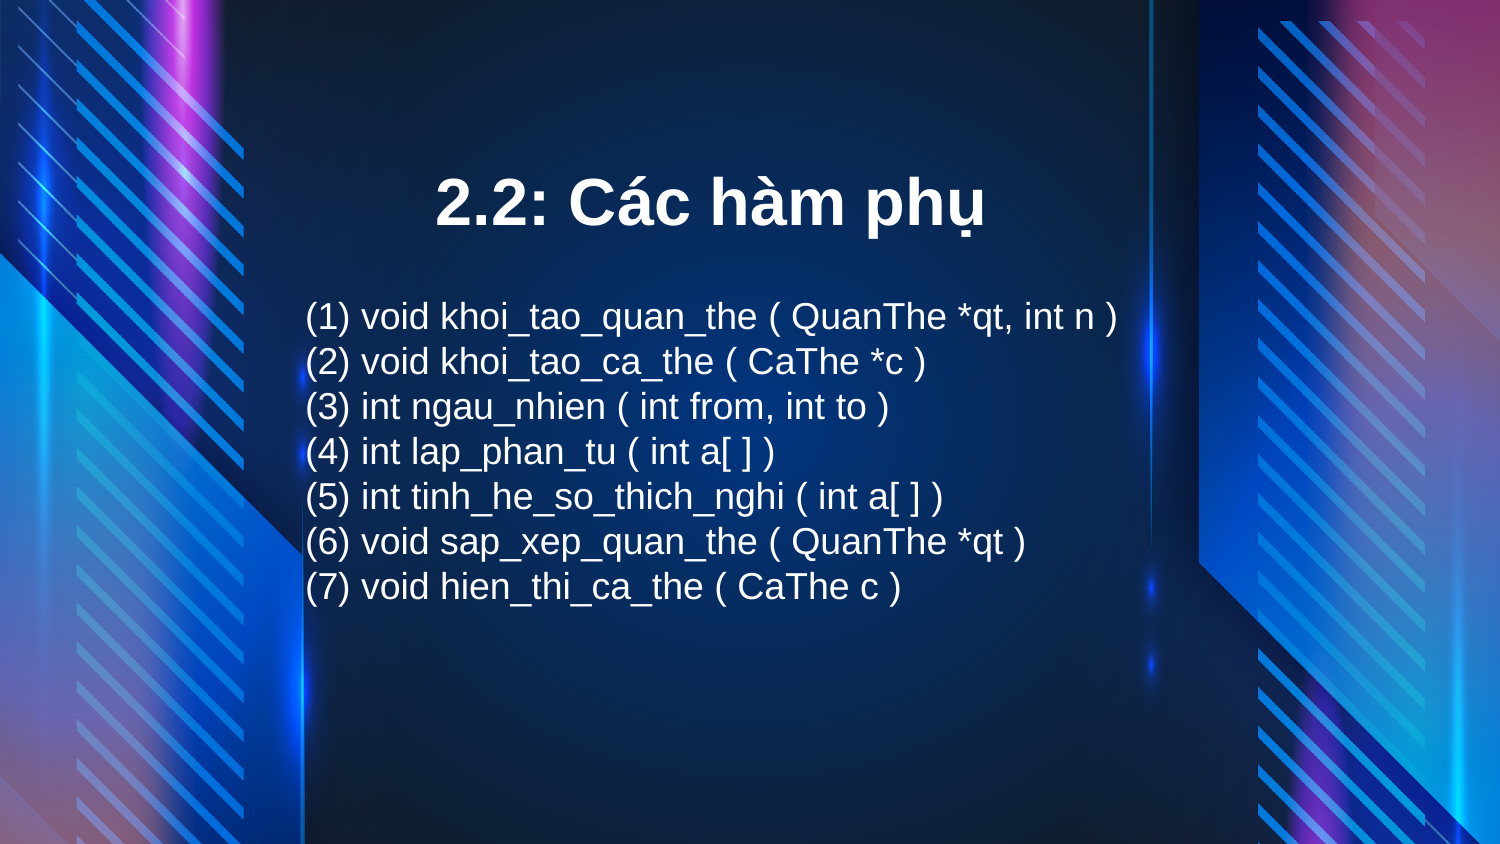

2.2: Các hàm phụ
(1) void khoi_tao_quan_the ( QuanThe *qt, int n )
(2) void khoi_tao_ca_the ( CaThe *c )
(3) int ngau_nhien ( int from, int to )
(4) int lap_phan_tu ( int a[ ] )
(5) int tinh_he_so_thich_nghi ( int a[ ] )
(6) void sap_xep_quan_the ( QuanThe *qt )
(7) void hien_thi_ca_the ( CaThe c )